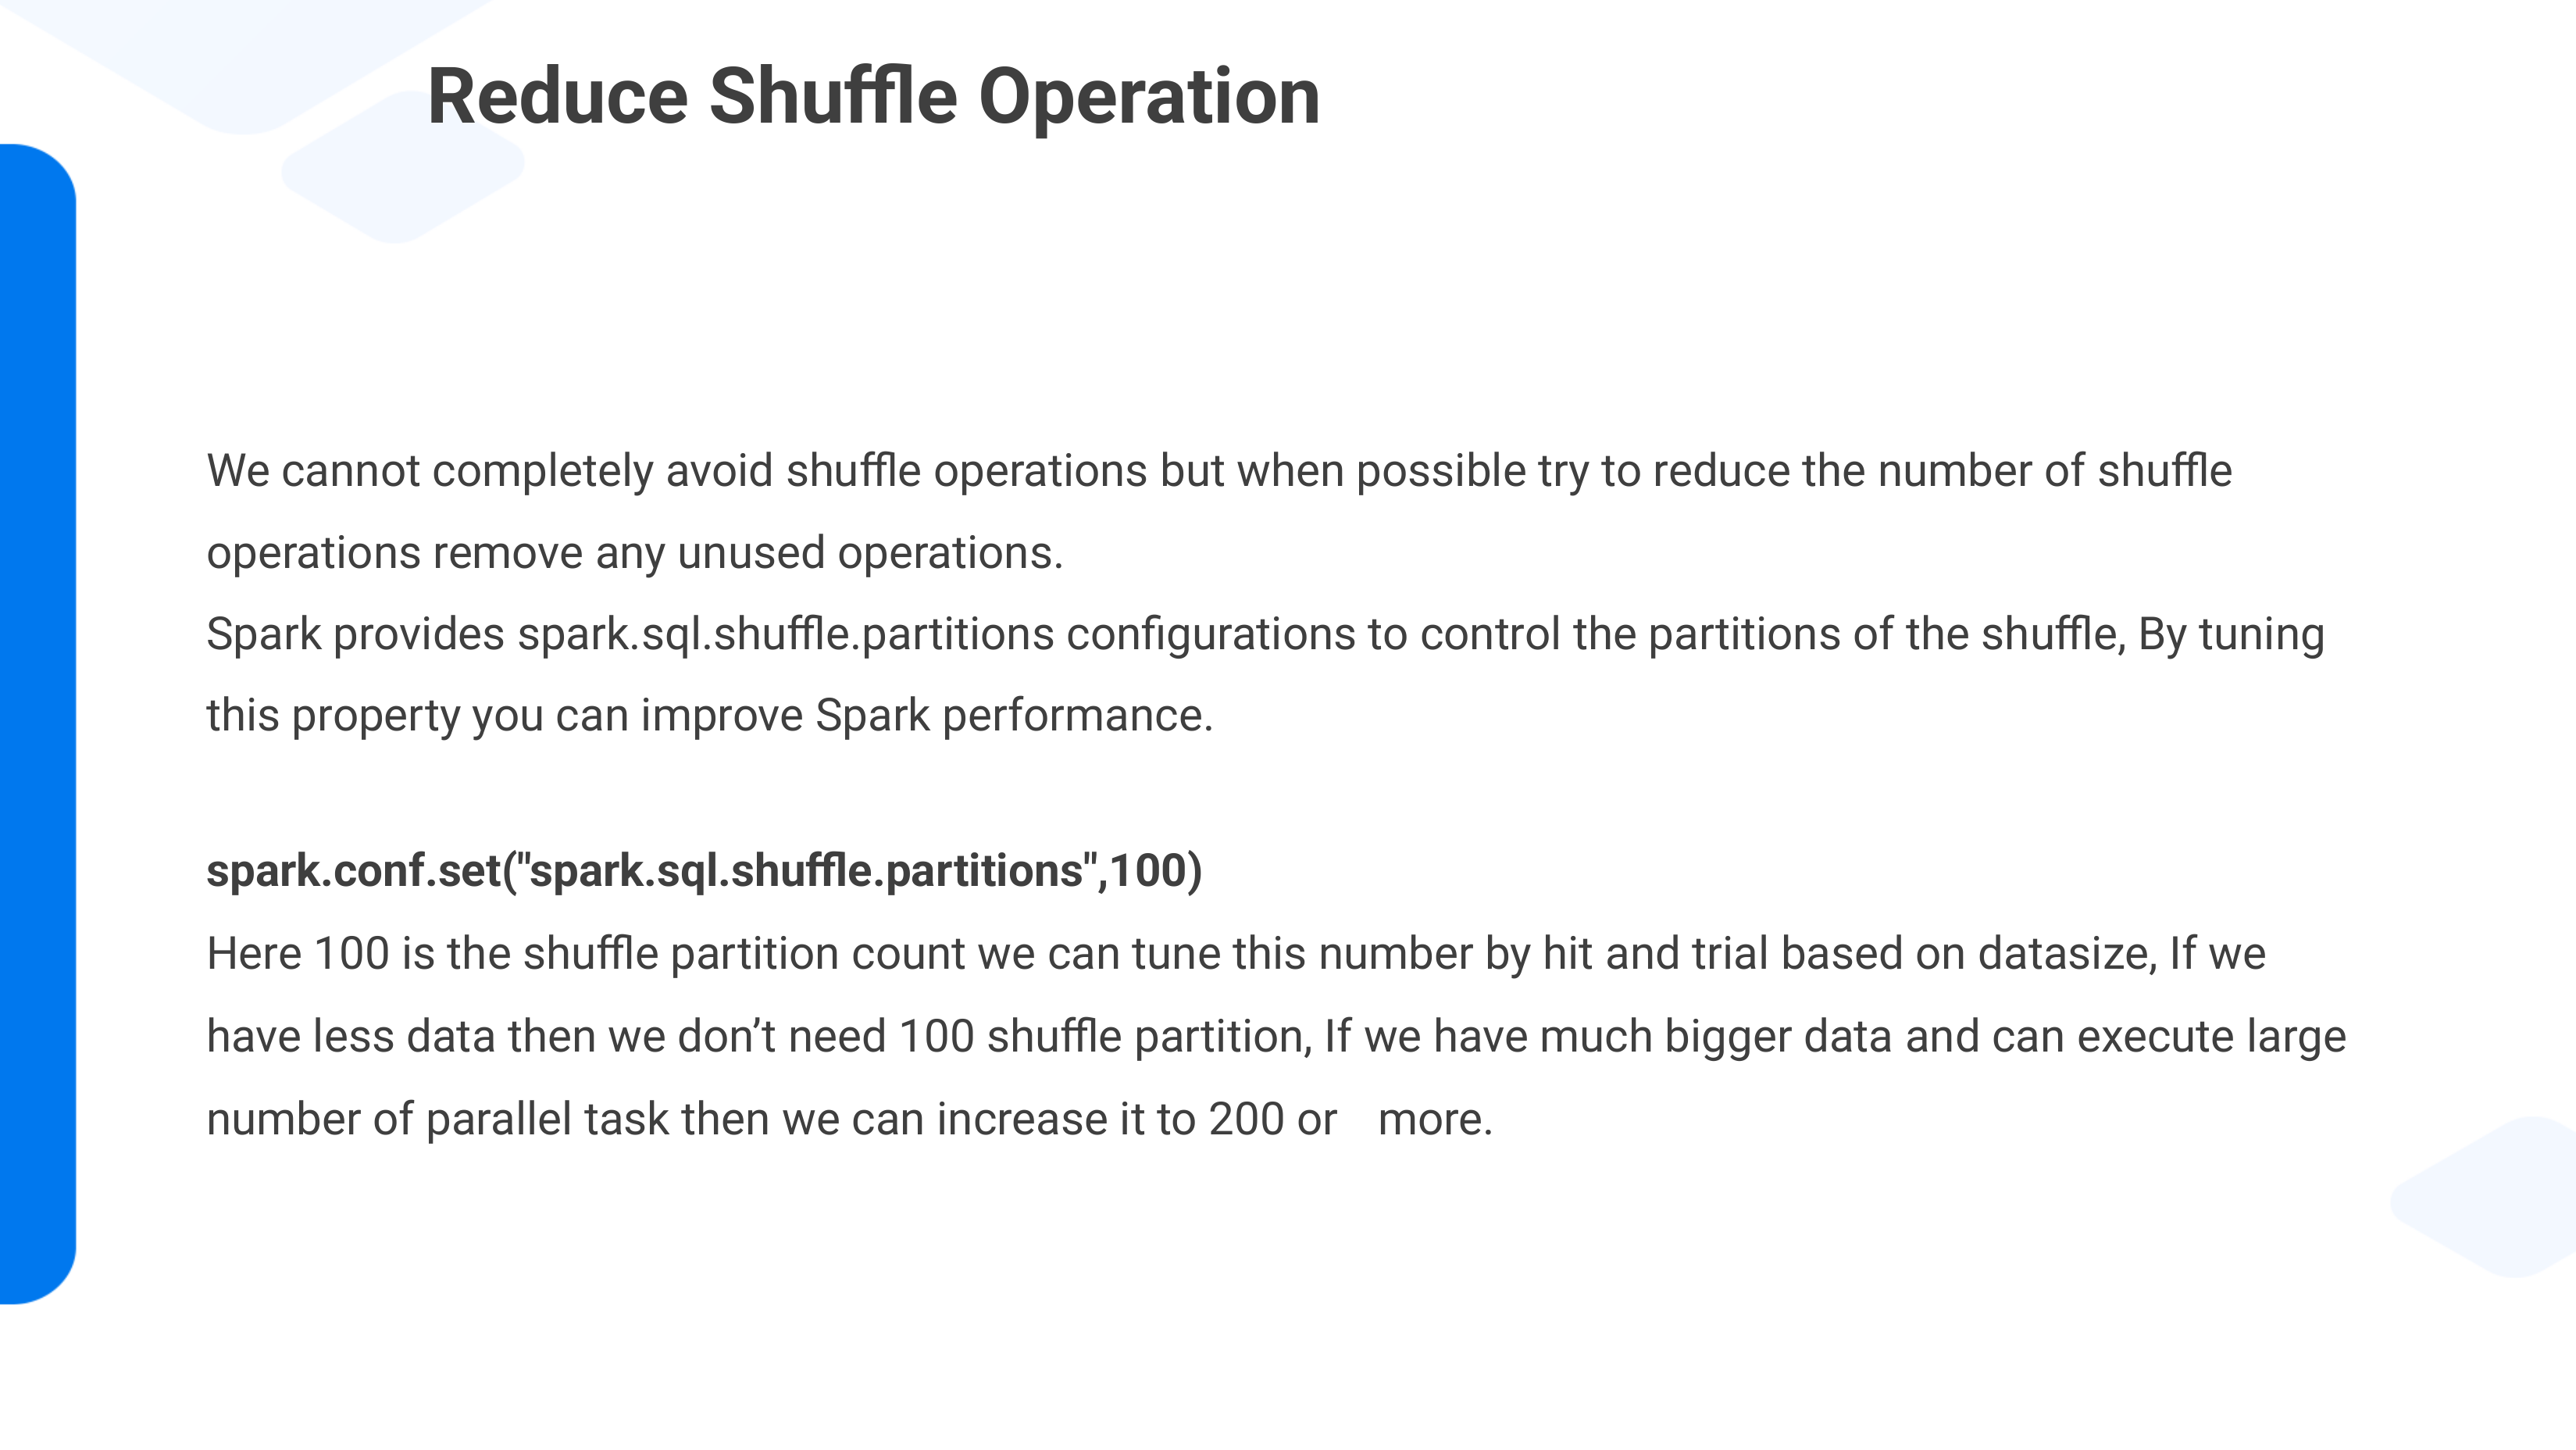

# Reduce Shuﬄe Operation
We cannot completely avoid shuﬄe operations but when possible try to reduce the number of shuﬄe operations remove any unused operations.
Spark provides spark.sql.shuﬄe.partitions configurations to control the partitions of the shuﬄe, By tuning this property you can improve Spark performance.

spark.conf.set("spark.sql.shuﬄe.partitions",100)
Here 100 is the shuﬄe partition count we can tune this number by hit and trial based on datasize, If we have less data then we don’t need 100 shuﬄe partition, If we have much bigger data and can execute large number of parallel task then we can increase it to 200 or	more.